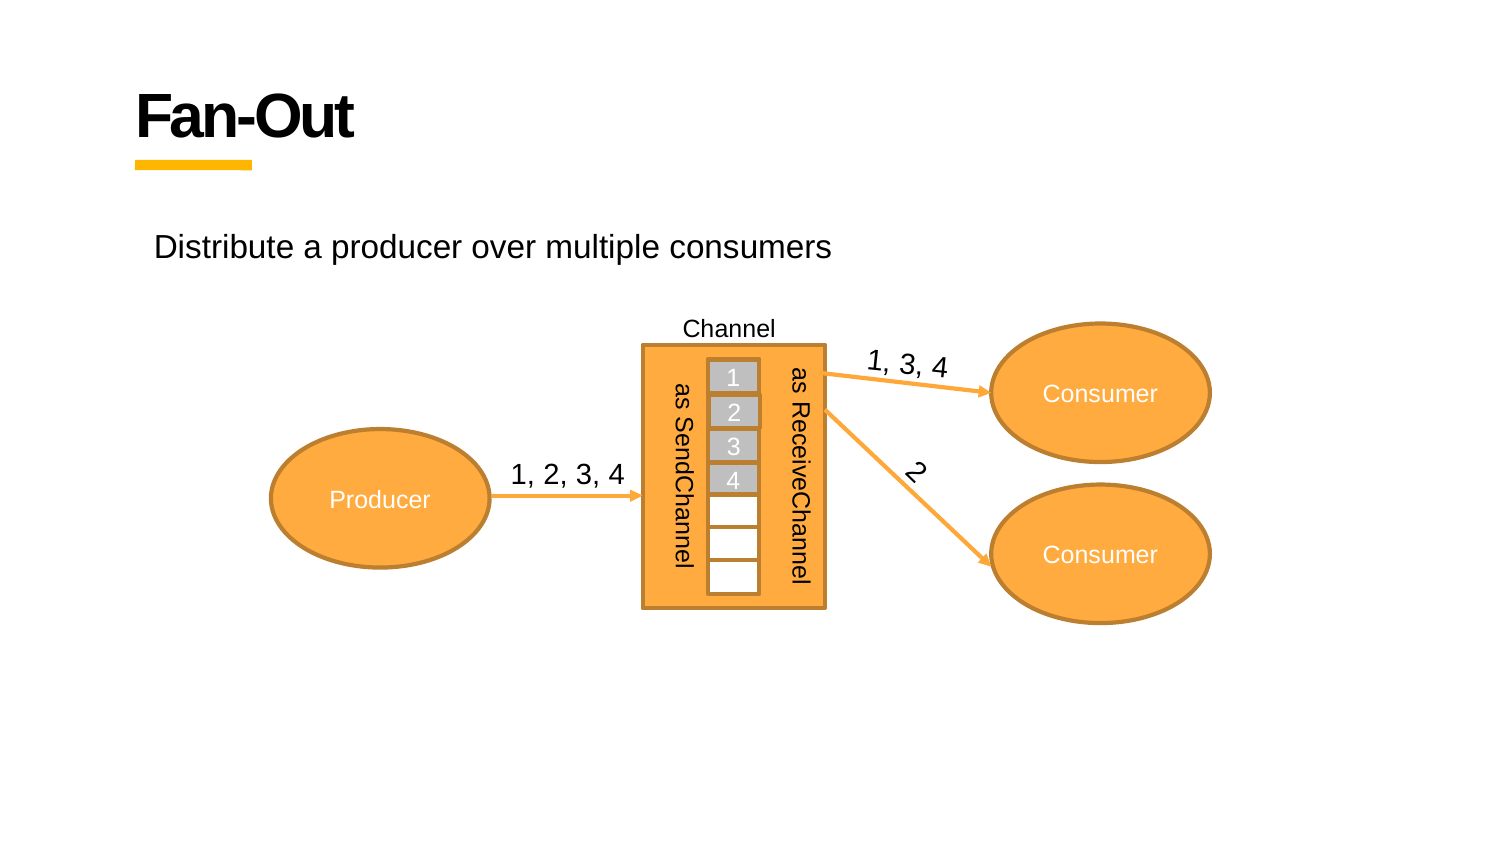

# Fan-Out

Distribute a producer over multiple consumers
Channel
Consumer
1, 3, 4

as SendChannel
as ReceiveChannel

1
2
Producer
3
2
1, 2, 3, 4
4
Consumer